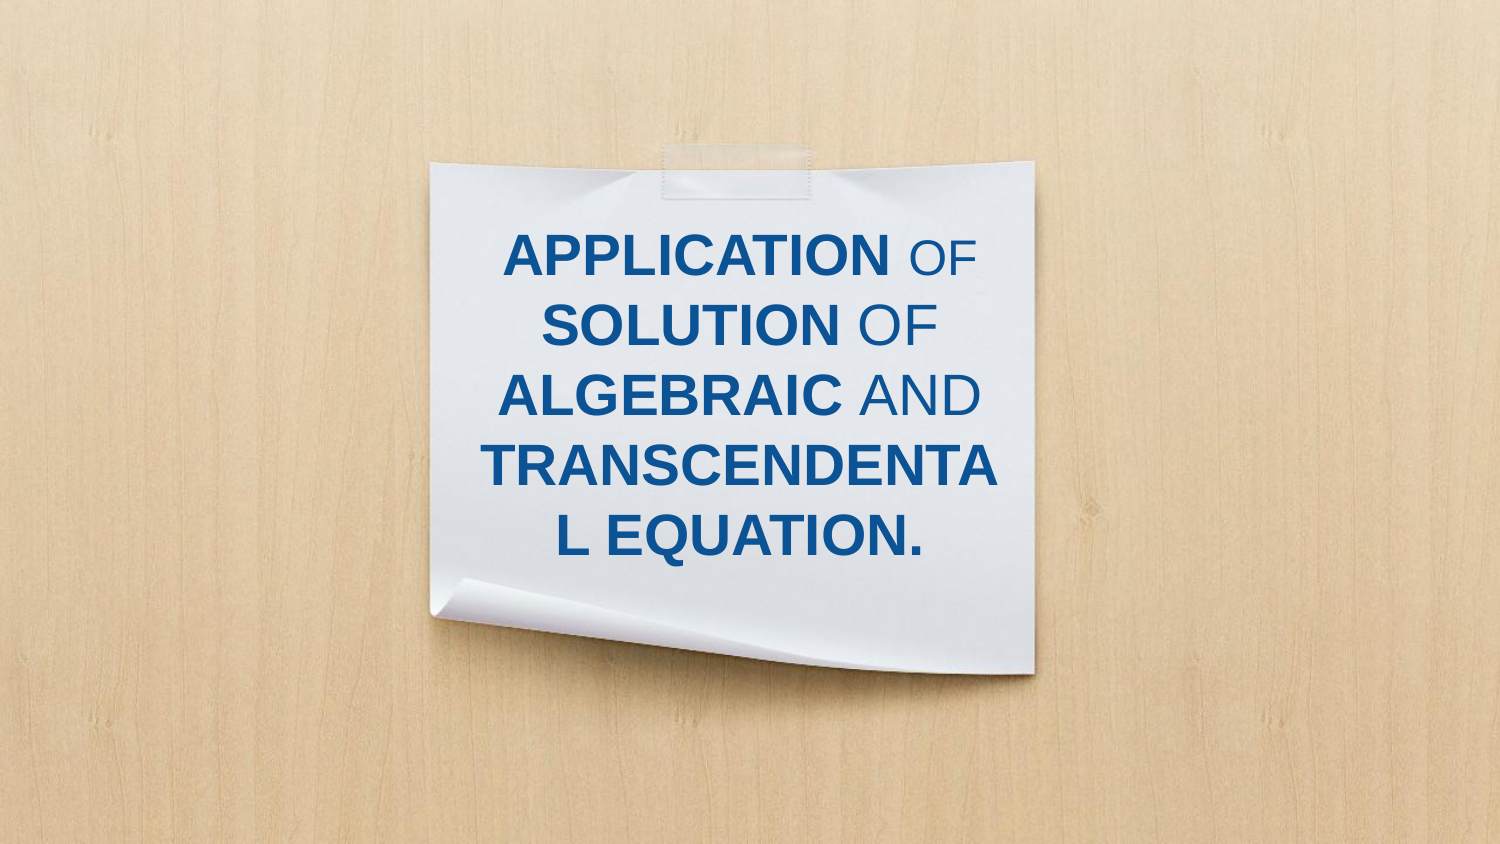

# APPLICATION OF SOLUTION OF ALGEBRAIC AND TRANSCENDENTAL EQUATION.